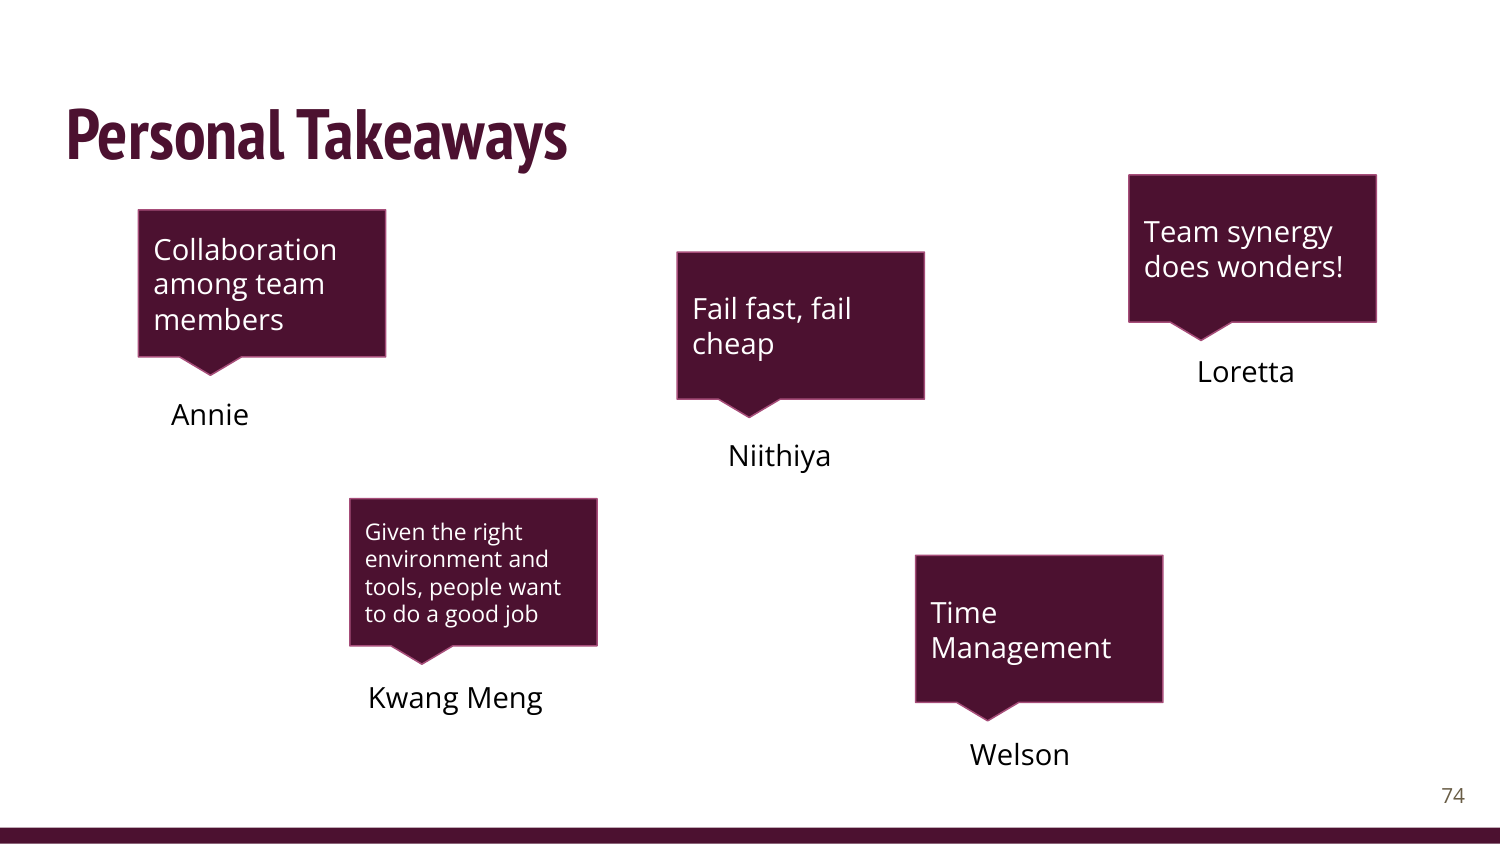

# Personal Takeaways
Team synergy does wonders!
Collaboration among team members
Fail fast, fail cheap
Loretta
Annie
Niithiya
Given the right environment and tools, people want to do a good job
Time Management
Kwang Meng
Welson
74